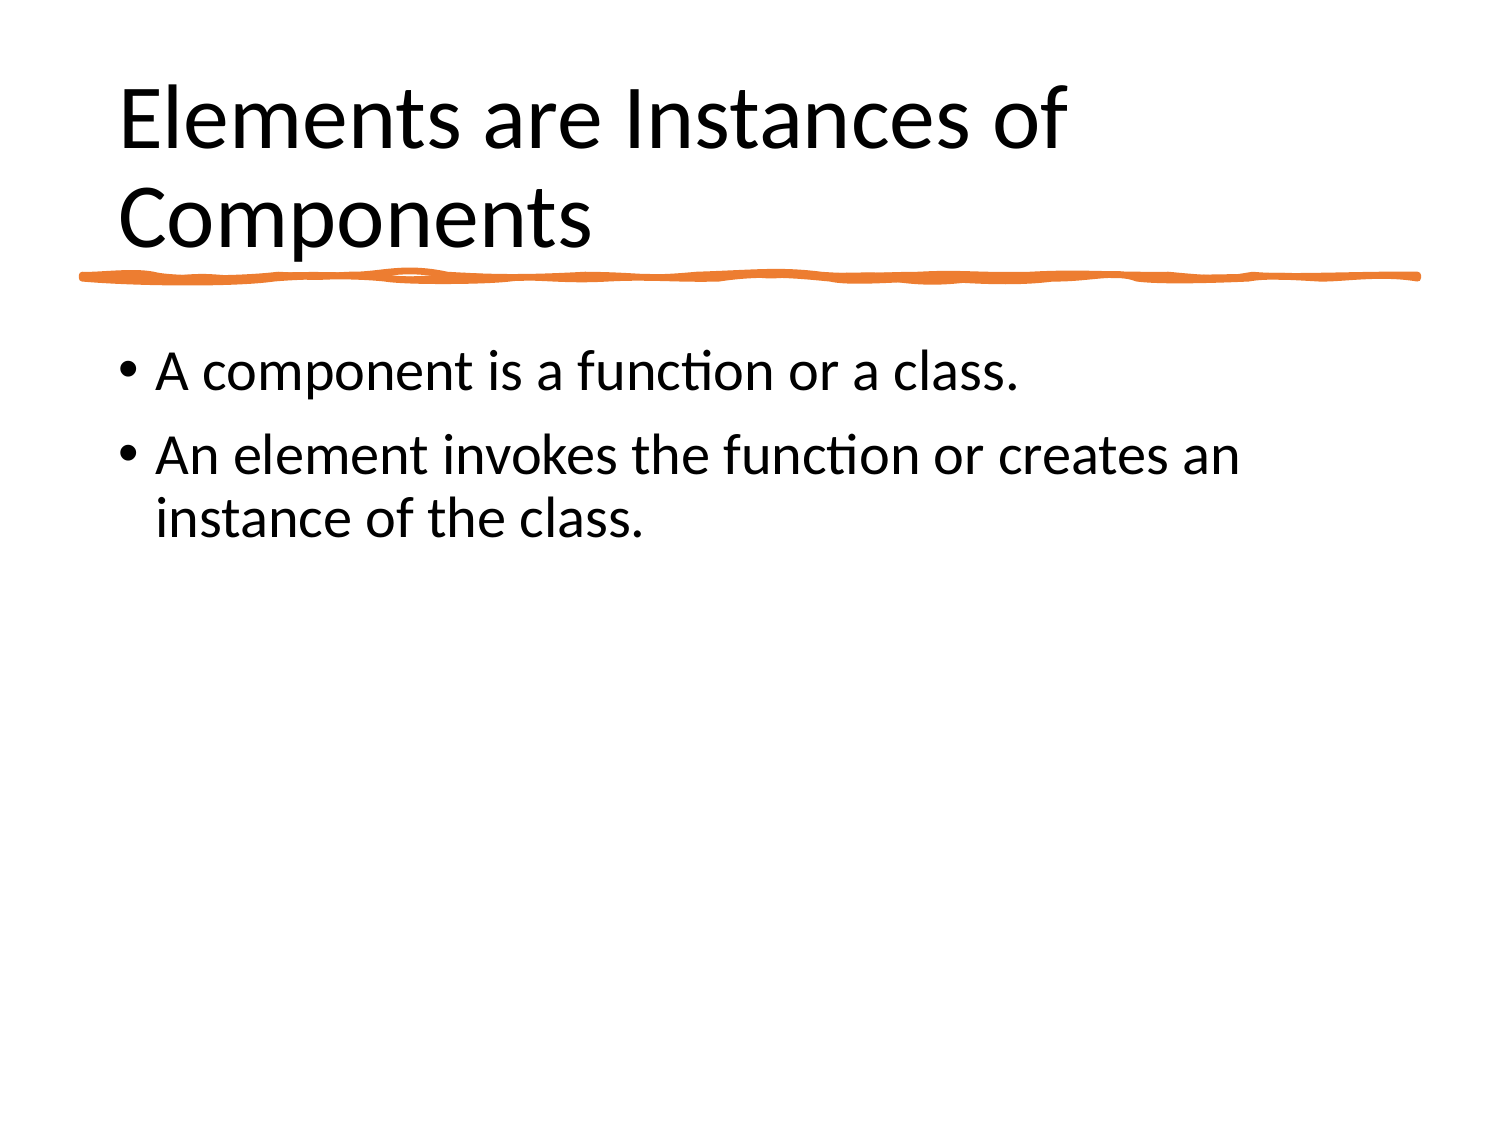

# Elements are Instances of Components
A component is a function or a class.
An element invokes the function or creates an instance of the class.